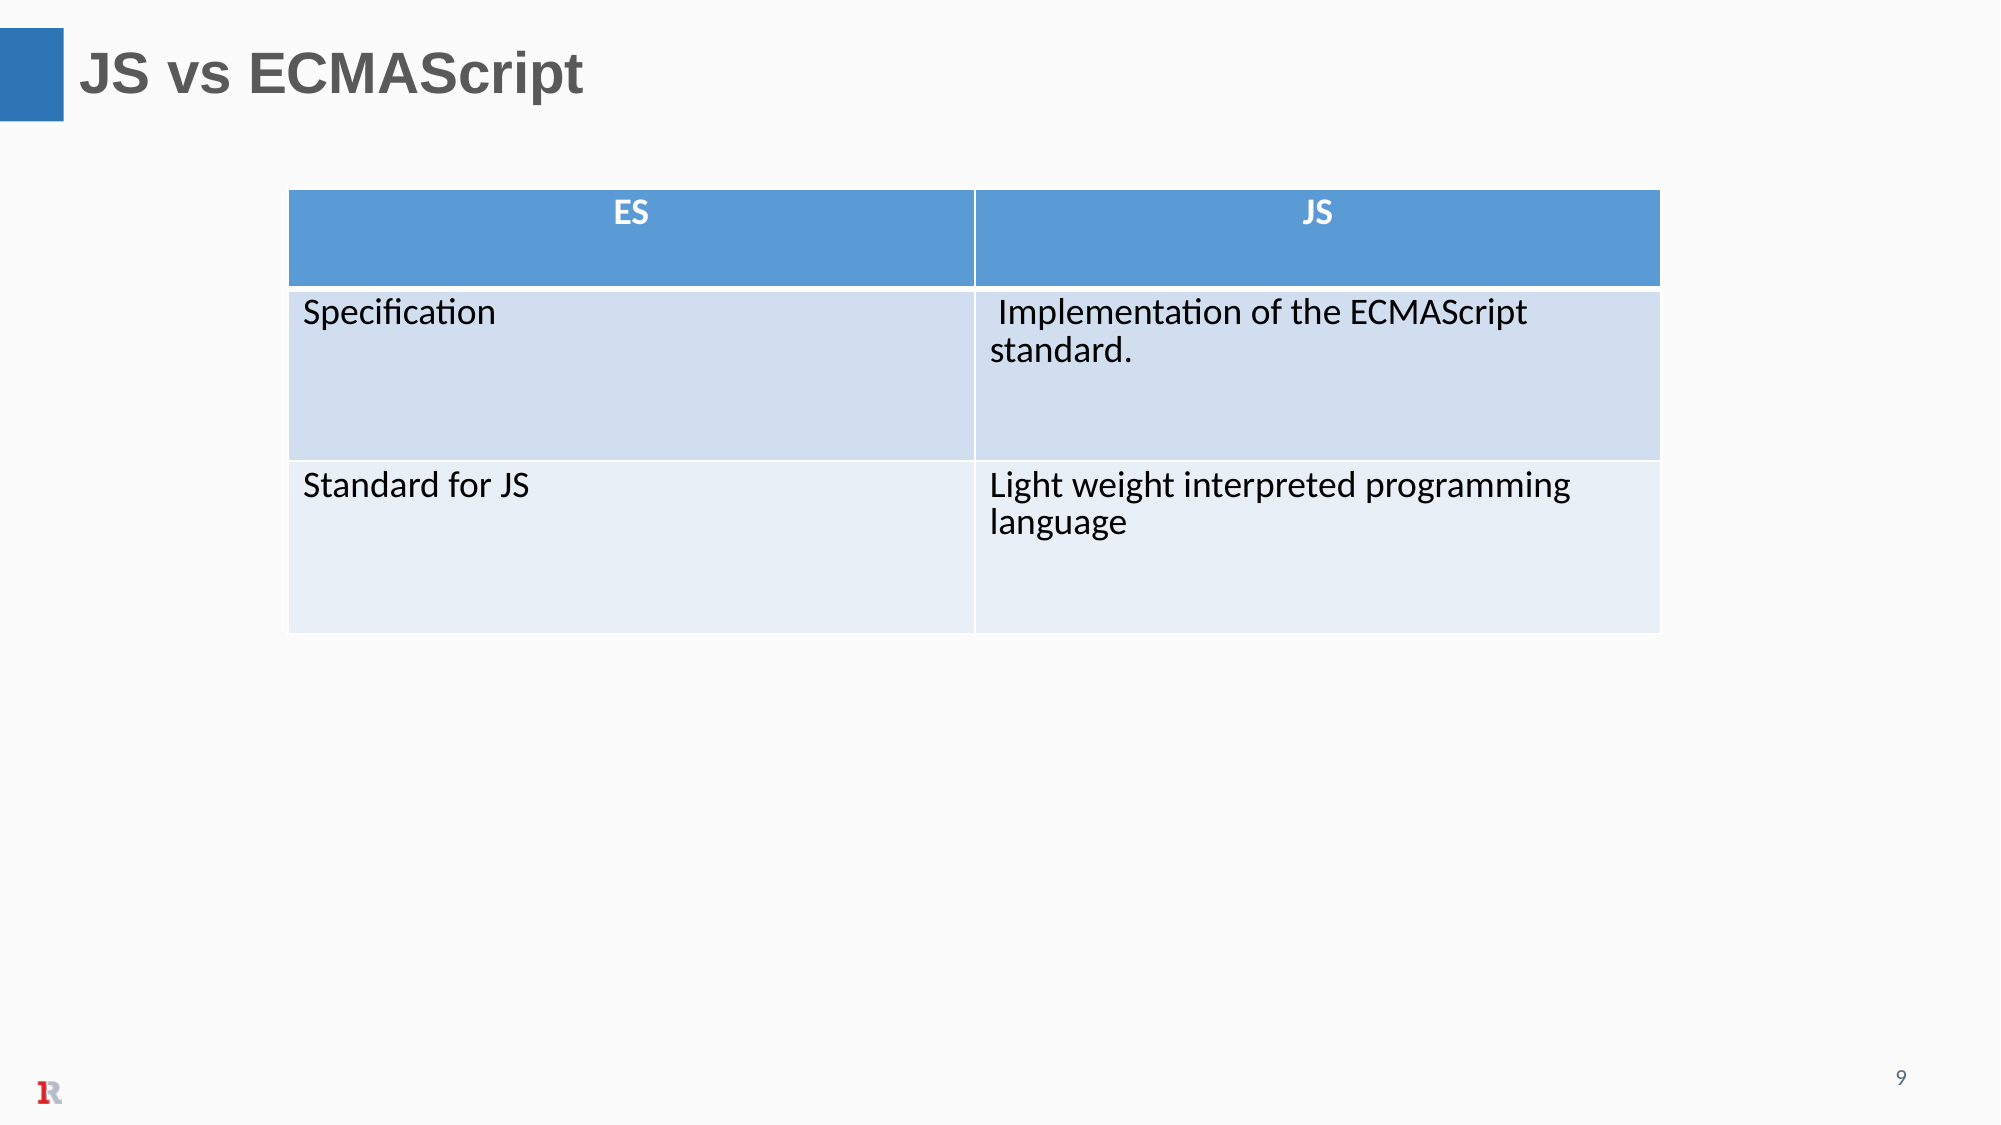

JS vs ECMAScript

| ES | JS |
| --- | --- |
| Specification | Implementation of the ECMAScript standard. |
| Standard for JS | Light weight interpreted programming language |